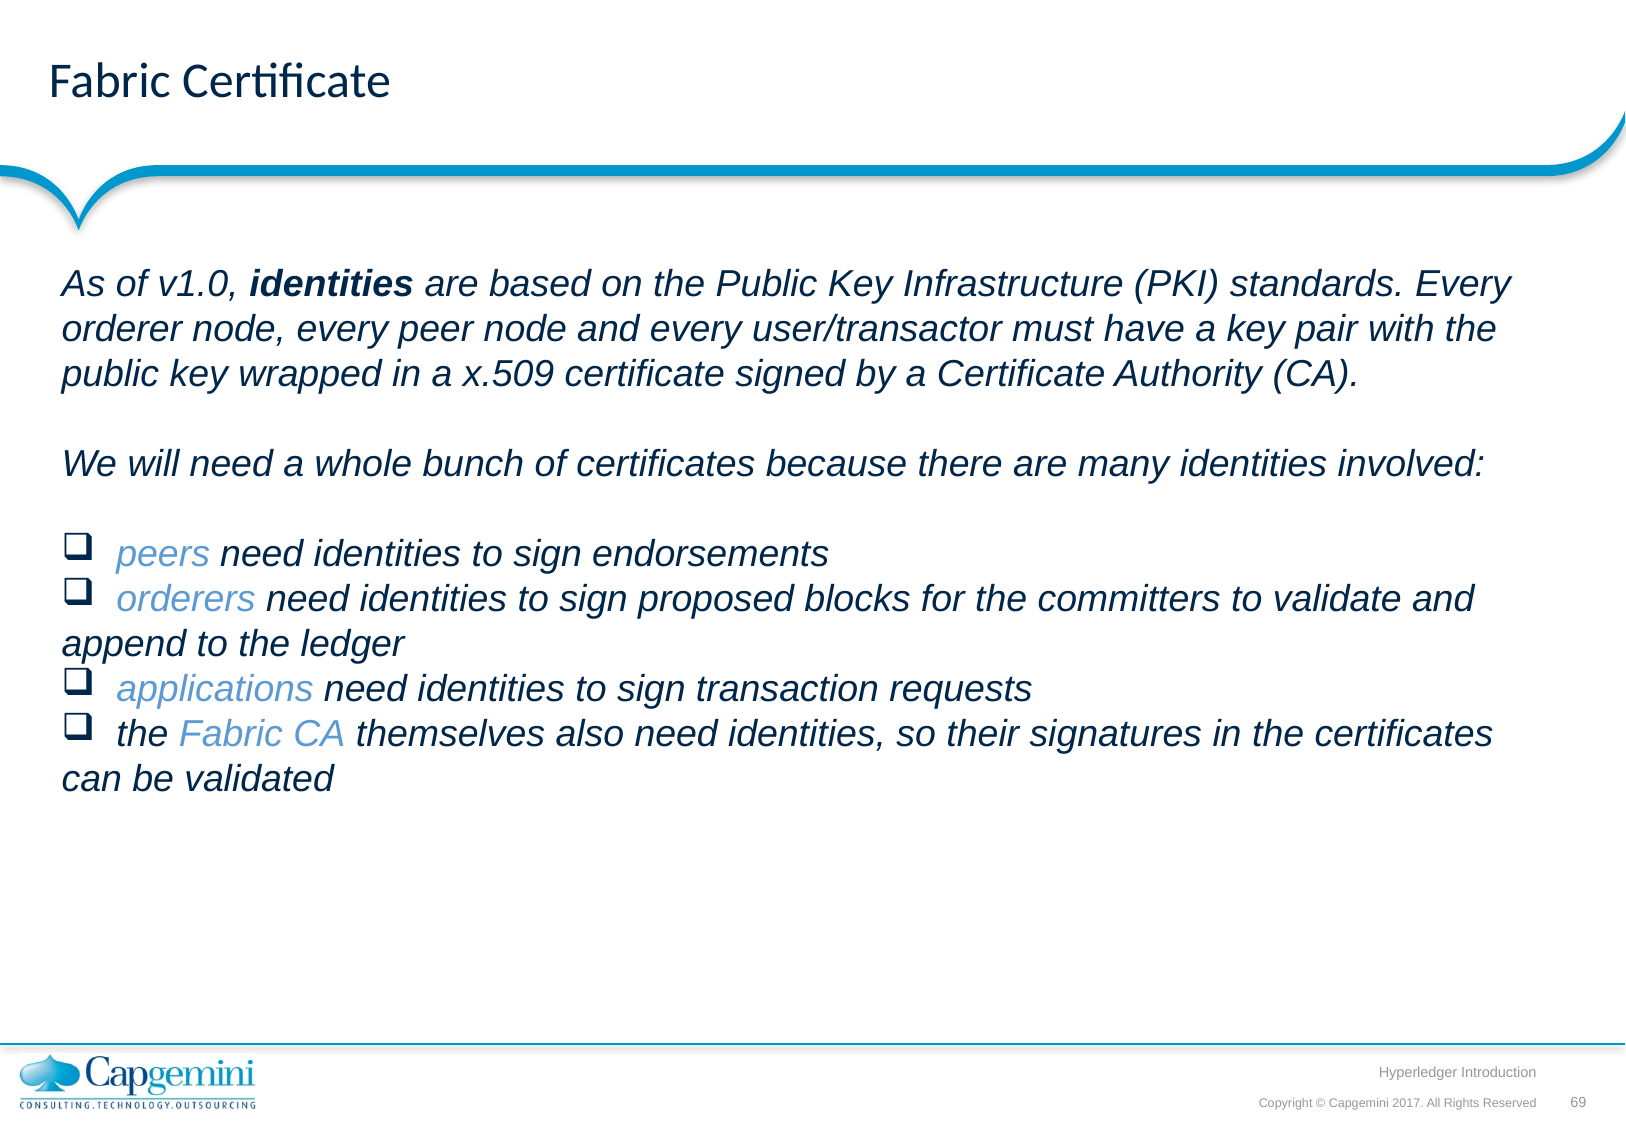

# Fabric Certificate
As of v1.0, identities are based on the Public Key Infrastructure (PKI) standards. Every orderer node, every peer node and every user/transactor must have a key pair with the public key wrapped in a x.509 certificate signed by a Certificate Authority (CA).

We will need a whole bunch of certificates because there are many identities involved:

  peers need identities to sign endorsements
  orderers need identities to sign proposed blocks for the committers to validate and append to the ledger
  applications need identities to sign transaction requests
  the Fabric CA themselves also need identities, so their signatures in the certificates can be validated